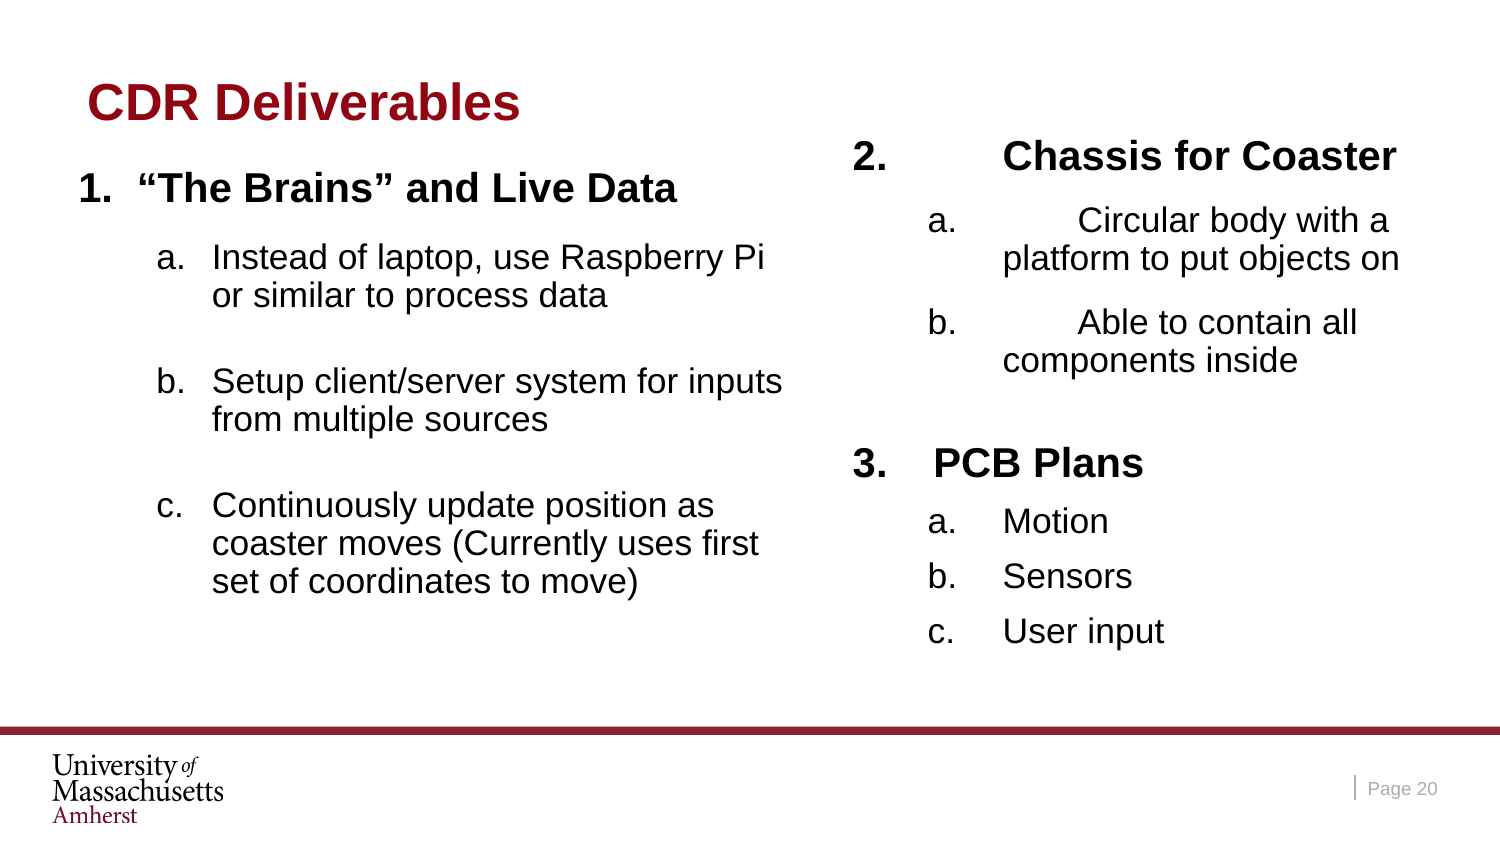

# CDR Deliverables
2. 	Chassis for Coaster

a. 	Circular body with a
platform to put objects on

b. 	Able to contain all
components inside

3.    PCB Plans
a.	Motion
b.  	Sensors
c. 	User input

“The Brains” and Live Data

Instead of laptop, use Raspberry Pi or similar to process data

Setup client/server system for inputs from multiple sources

Continuously update position as coaster moves (Currently uses first set of coordinates to move)

Page 20